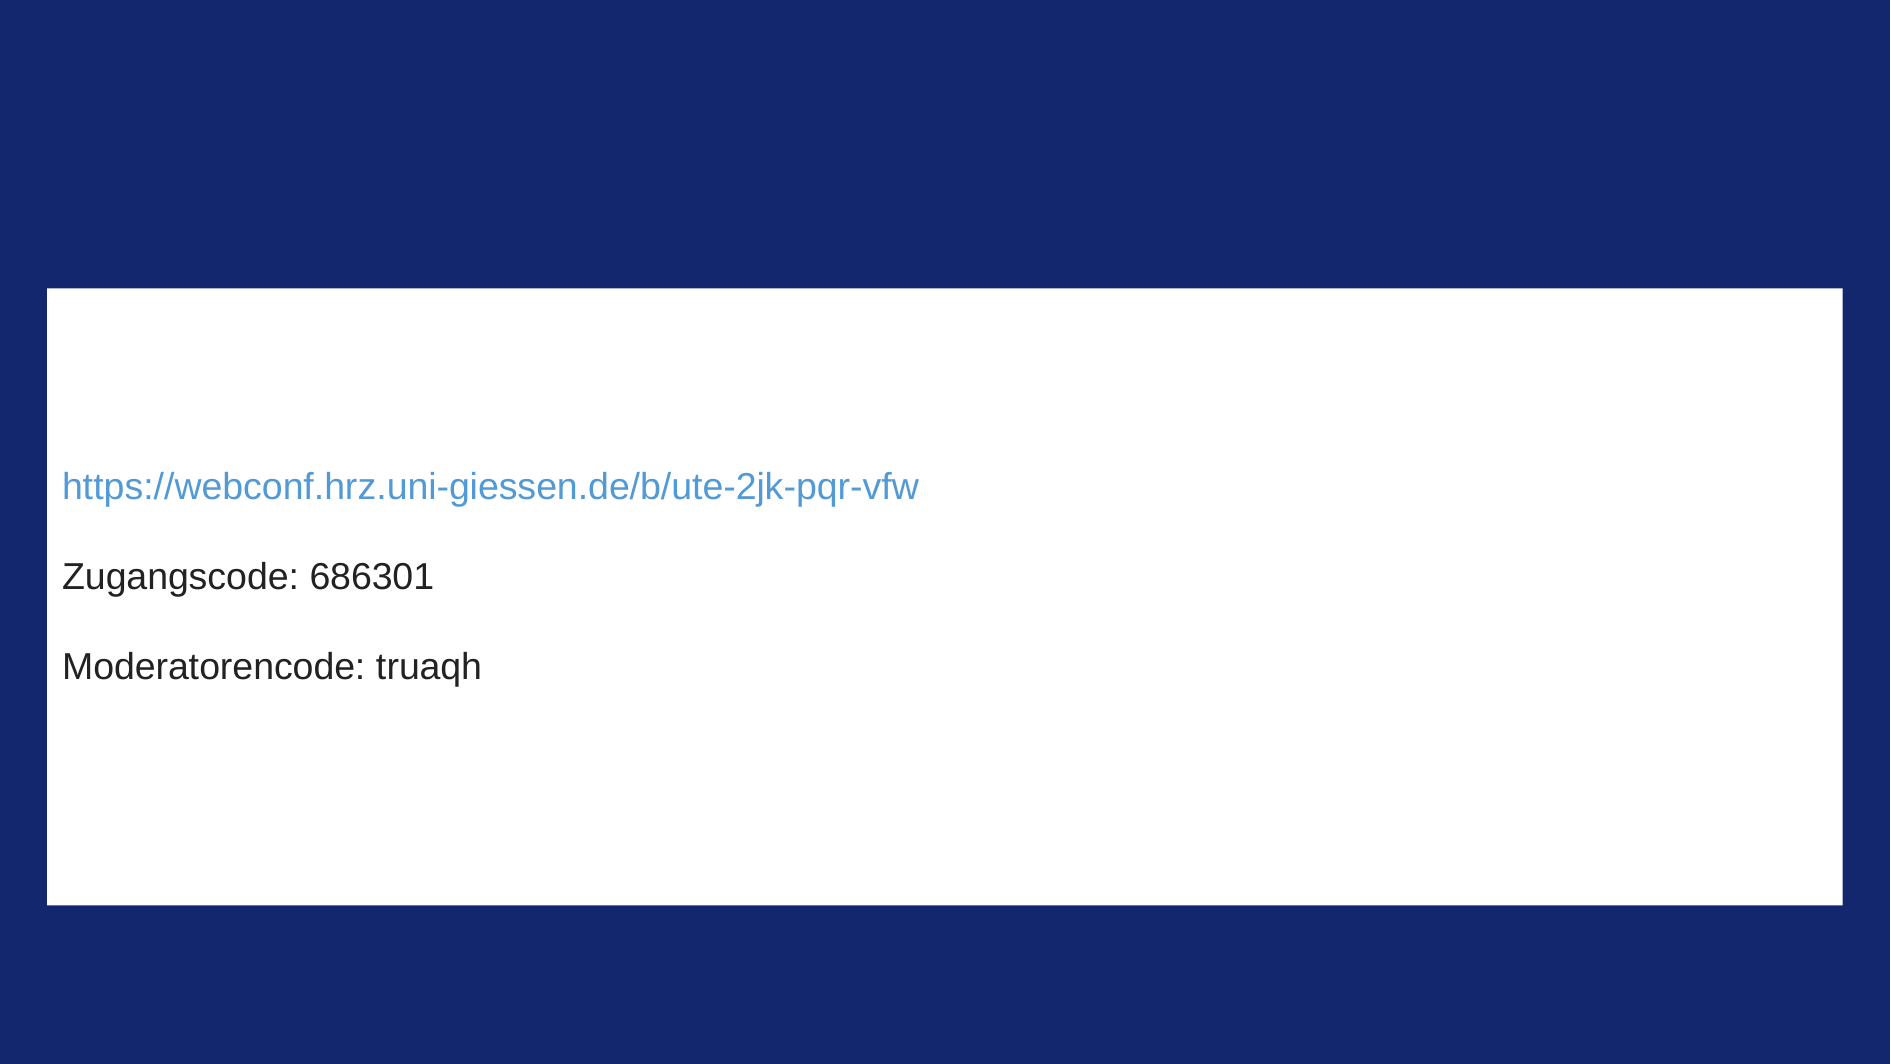

Meeting Room
https://webconf.hrz.uni-giessen.de/b/ute-2jk-pqr-vfw

Zugangscode: 686301

Moderatorencode: truaqh